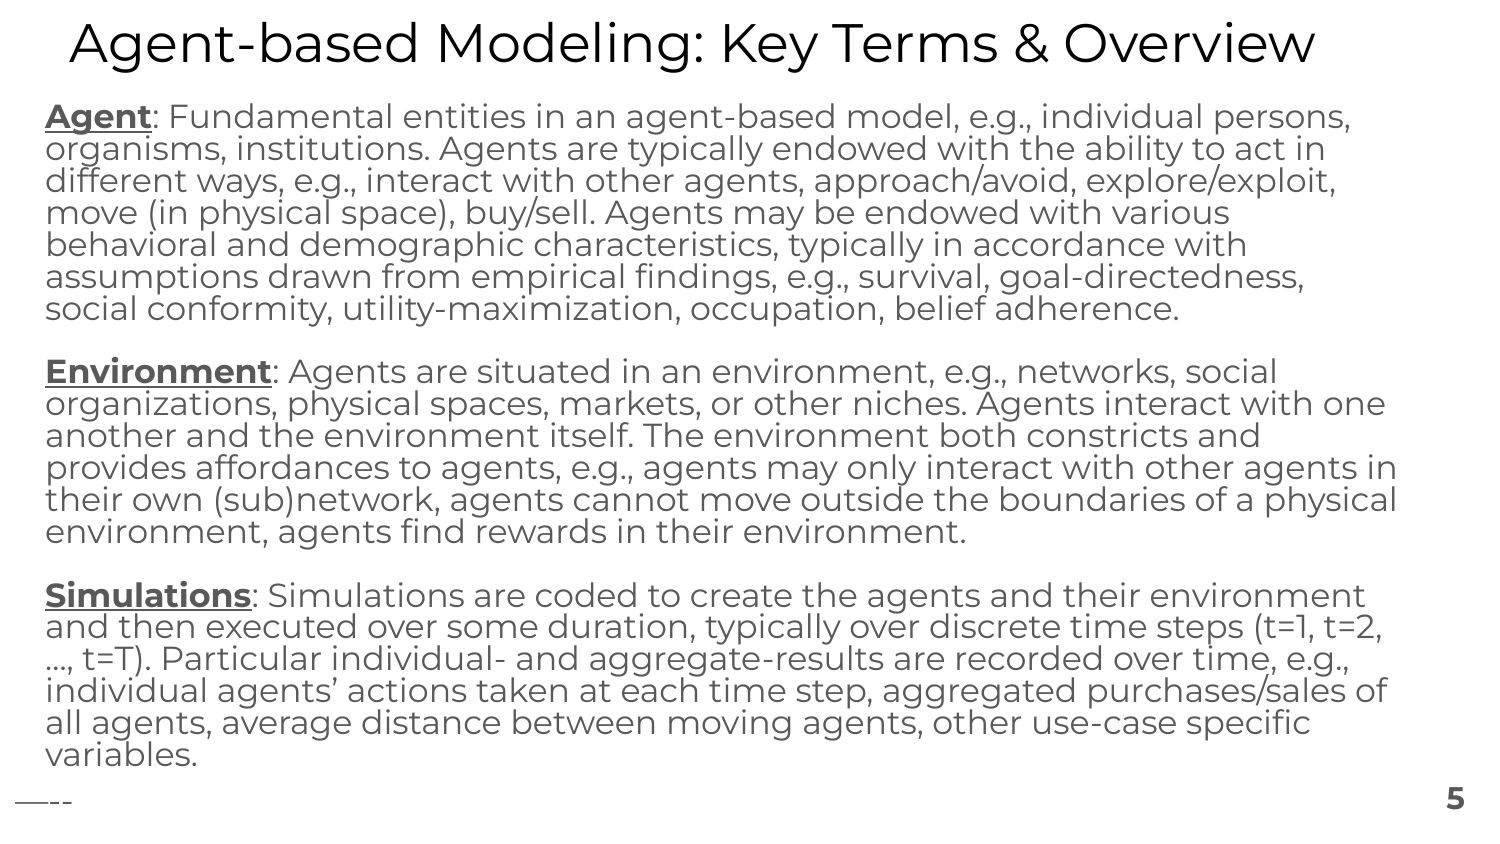

# Agent-based Modeling: Key Terms & Overview
Agent: Fundamental entities in an agent-based model, e.g., individual persons, organisms, institutions. Agents are typically endowed with the ability to act in different ways, e.g., interact with other agents, approach/avoid, explore/exploit, move (in physical space), buy/sell. Agents may be endowed with various behavioral and demographic characteristics, typically in accordance with assumptions drawn from empirical findings, e.g., survival, goal-directedness, social conformity, utility-maximization, occupation, belief adherence.

Environment: Agents are situated in an environment, e.g., networks, social organizations, physical spaces, markets, or other niches. Agents interact with one another and the environment itself. The environment both constricts and provides affordances to agents, e.g., agents may only interact with other agents in their own (sub)network, agents cannot move outside the boundaries of a physical environment, agents find rewards in their environment.

Simulations: Simulations are coded to create the agents and their environment and then executed over some duration, typically over discrete time steps (t=1, t=2, …, t=T). Particular individual- and aggregate-results are recorded over time, e.g., individual agents’ actions taken at each time step, aggregated purchases/sales of all agents, average distance between moving agents, other use-case specific variables.
5
—--